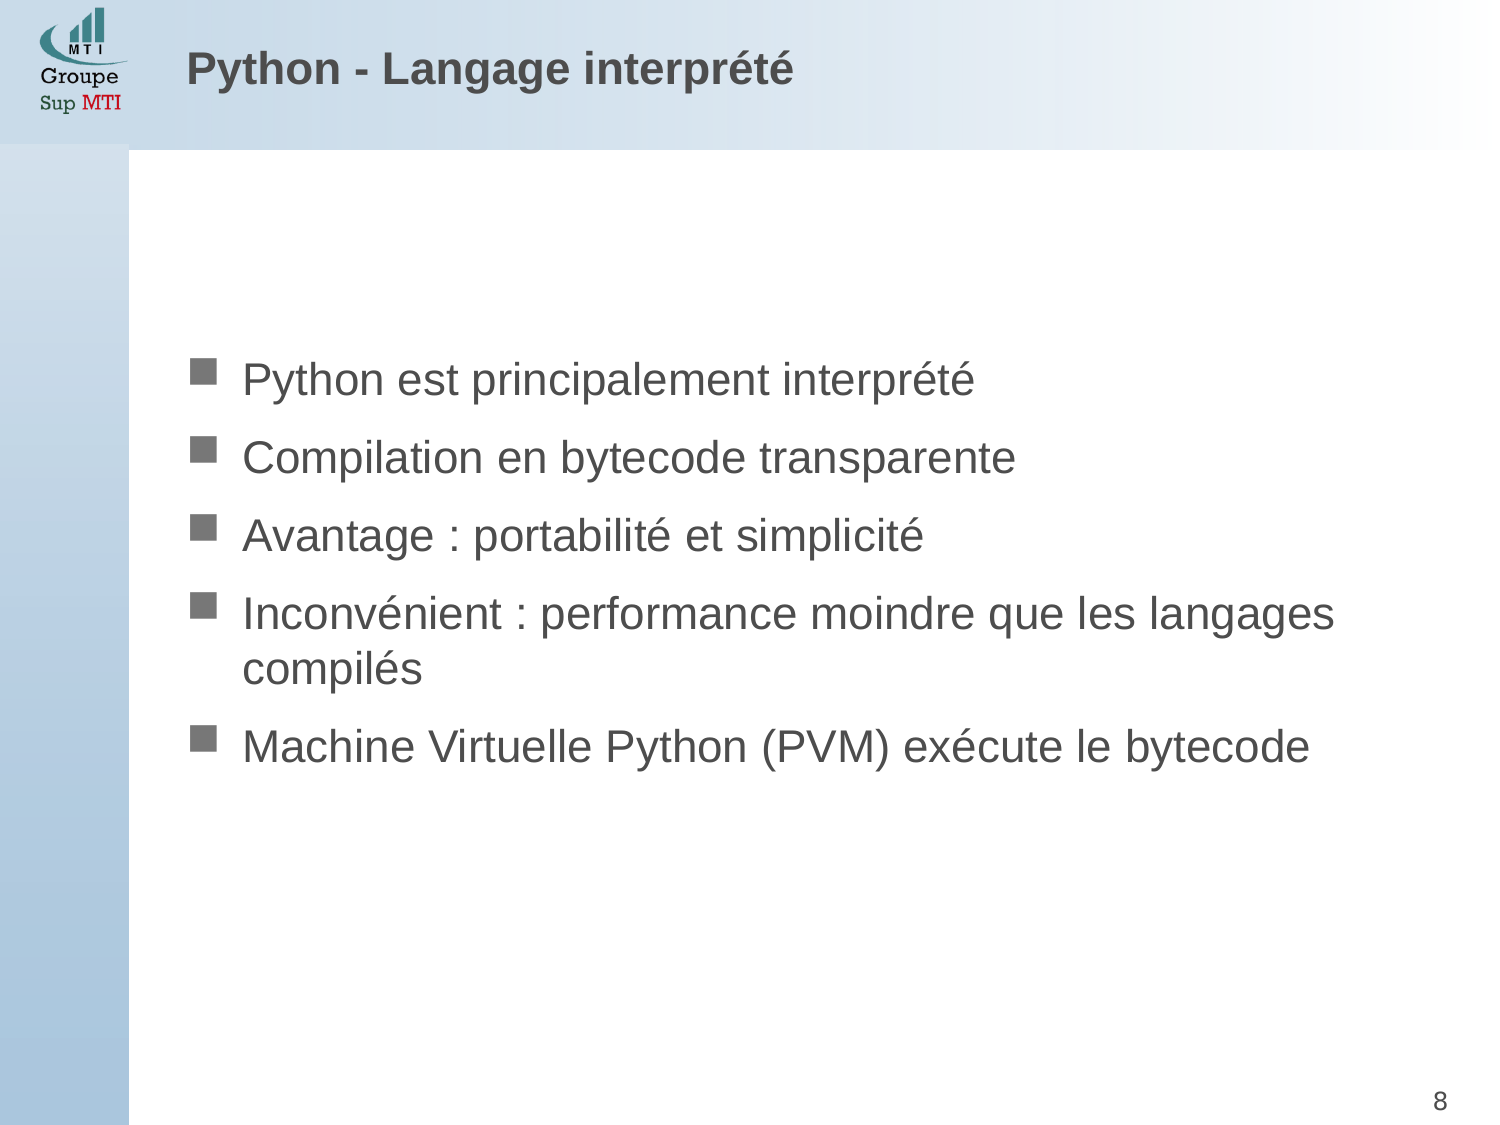

Python - Langage interprété

Python est principalement interprété
Compilation en bytecode transparente
Avantage : portabilité et simplicité
Inconvénient : performance moindre que les langages compilés
Machine Virtuelle Python (PVM) exécute le bytecode